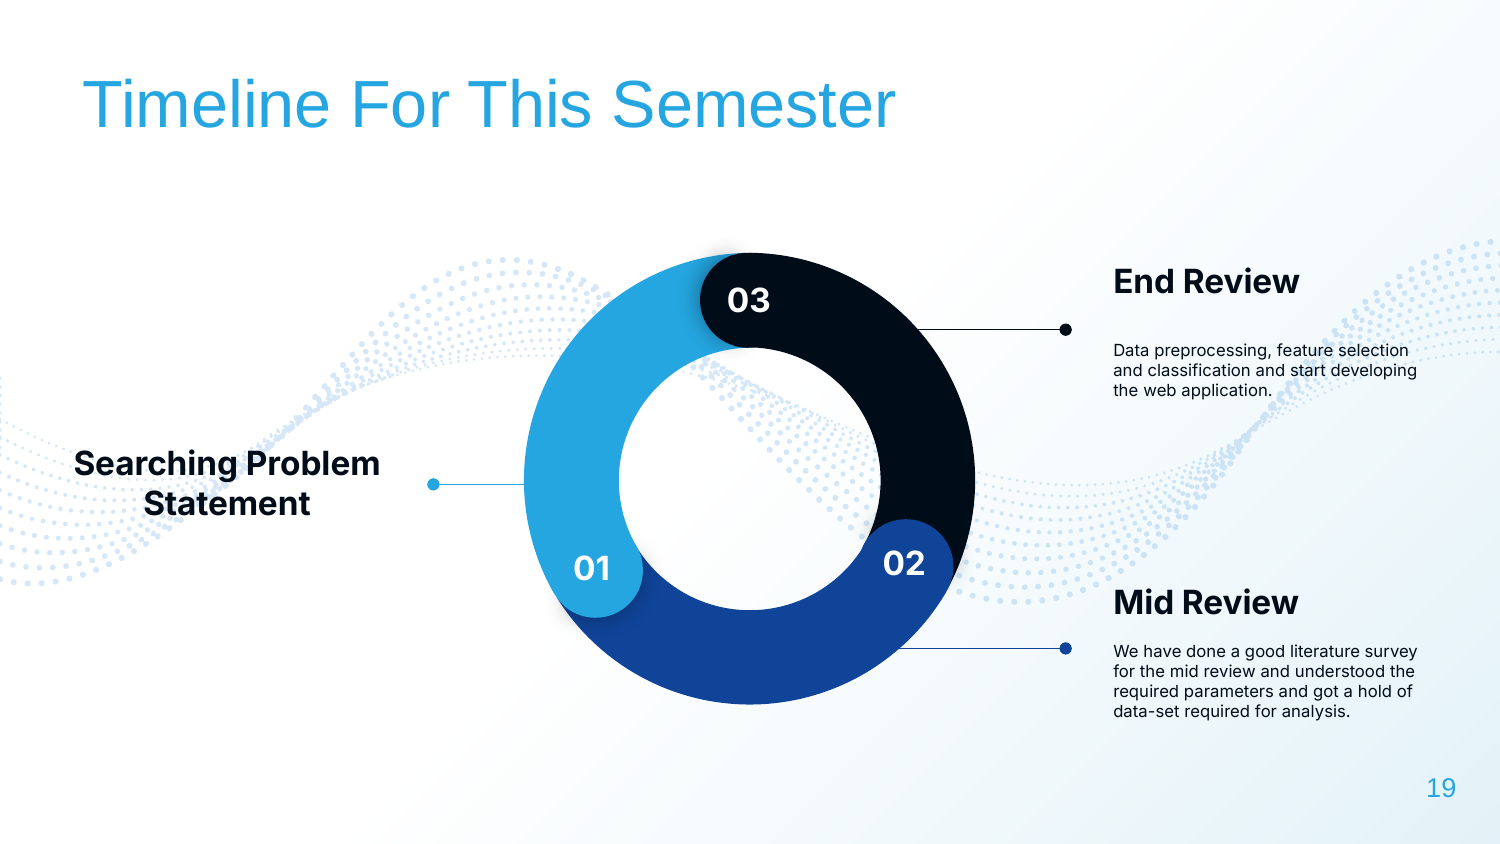

Timeline For This Semester

03

02
01
End Review

Data preprocessing, feature selection and classification and start developing the web application.
Searching Problem Statement
Mid Review

We have done a good literature survey for the mid review and understood the required parameters and got a hold of data-set required for analysis.
19